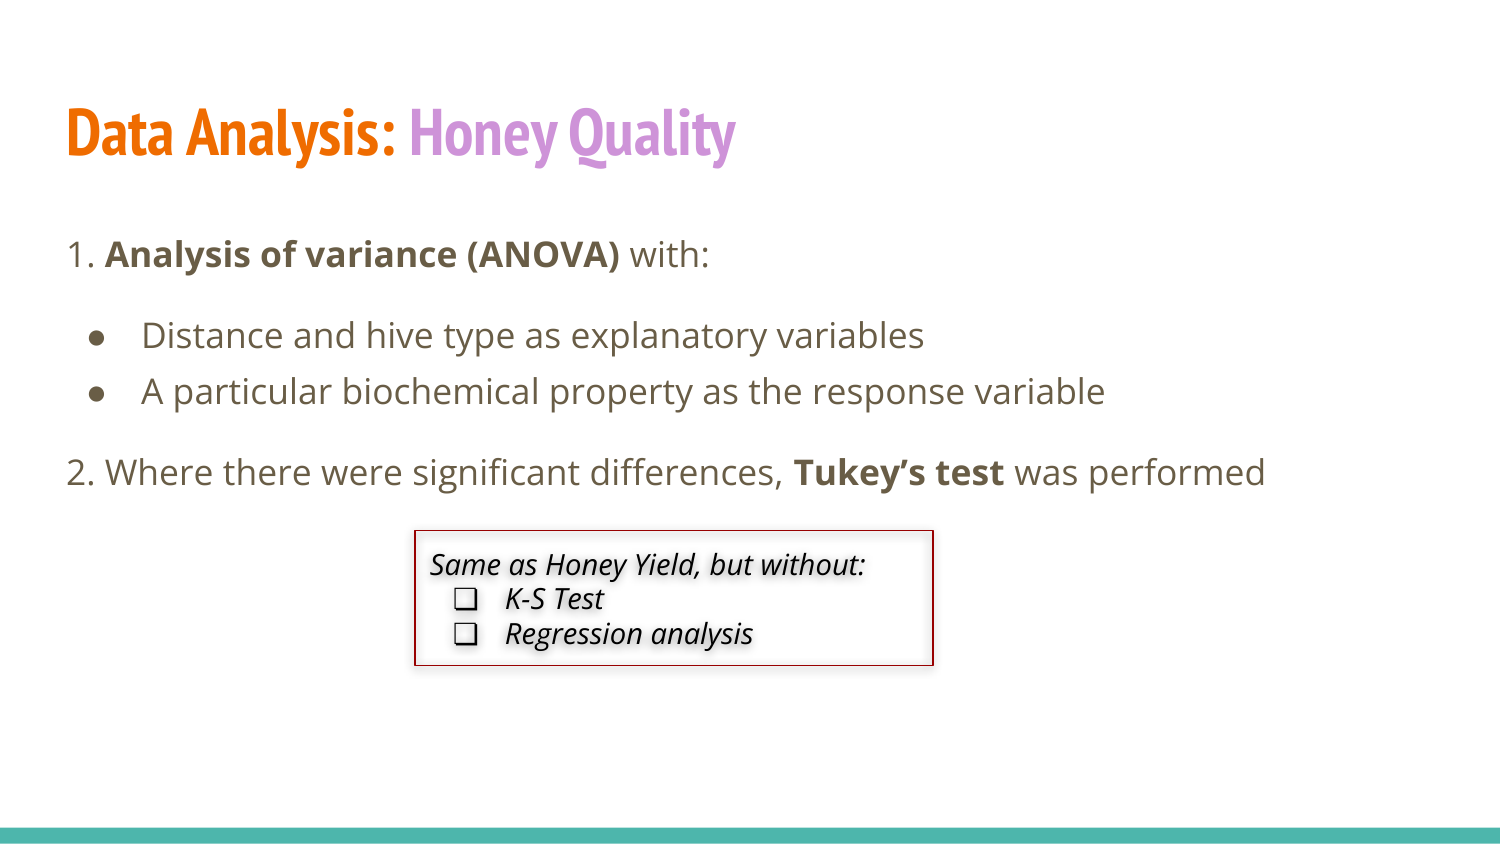

# Data Analysis: Honey Quality
1. Analysis of variance (ANOVA) with:
Distance and hive type as explanatory variables
A particular biochemical property as the response variable
2. Where there were significant differences, Tukey’s test was performed

Same as Honey Yield, but without:
K-S Test
Regression analysis